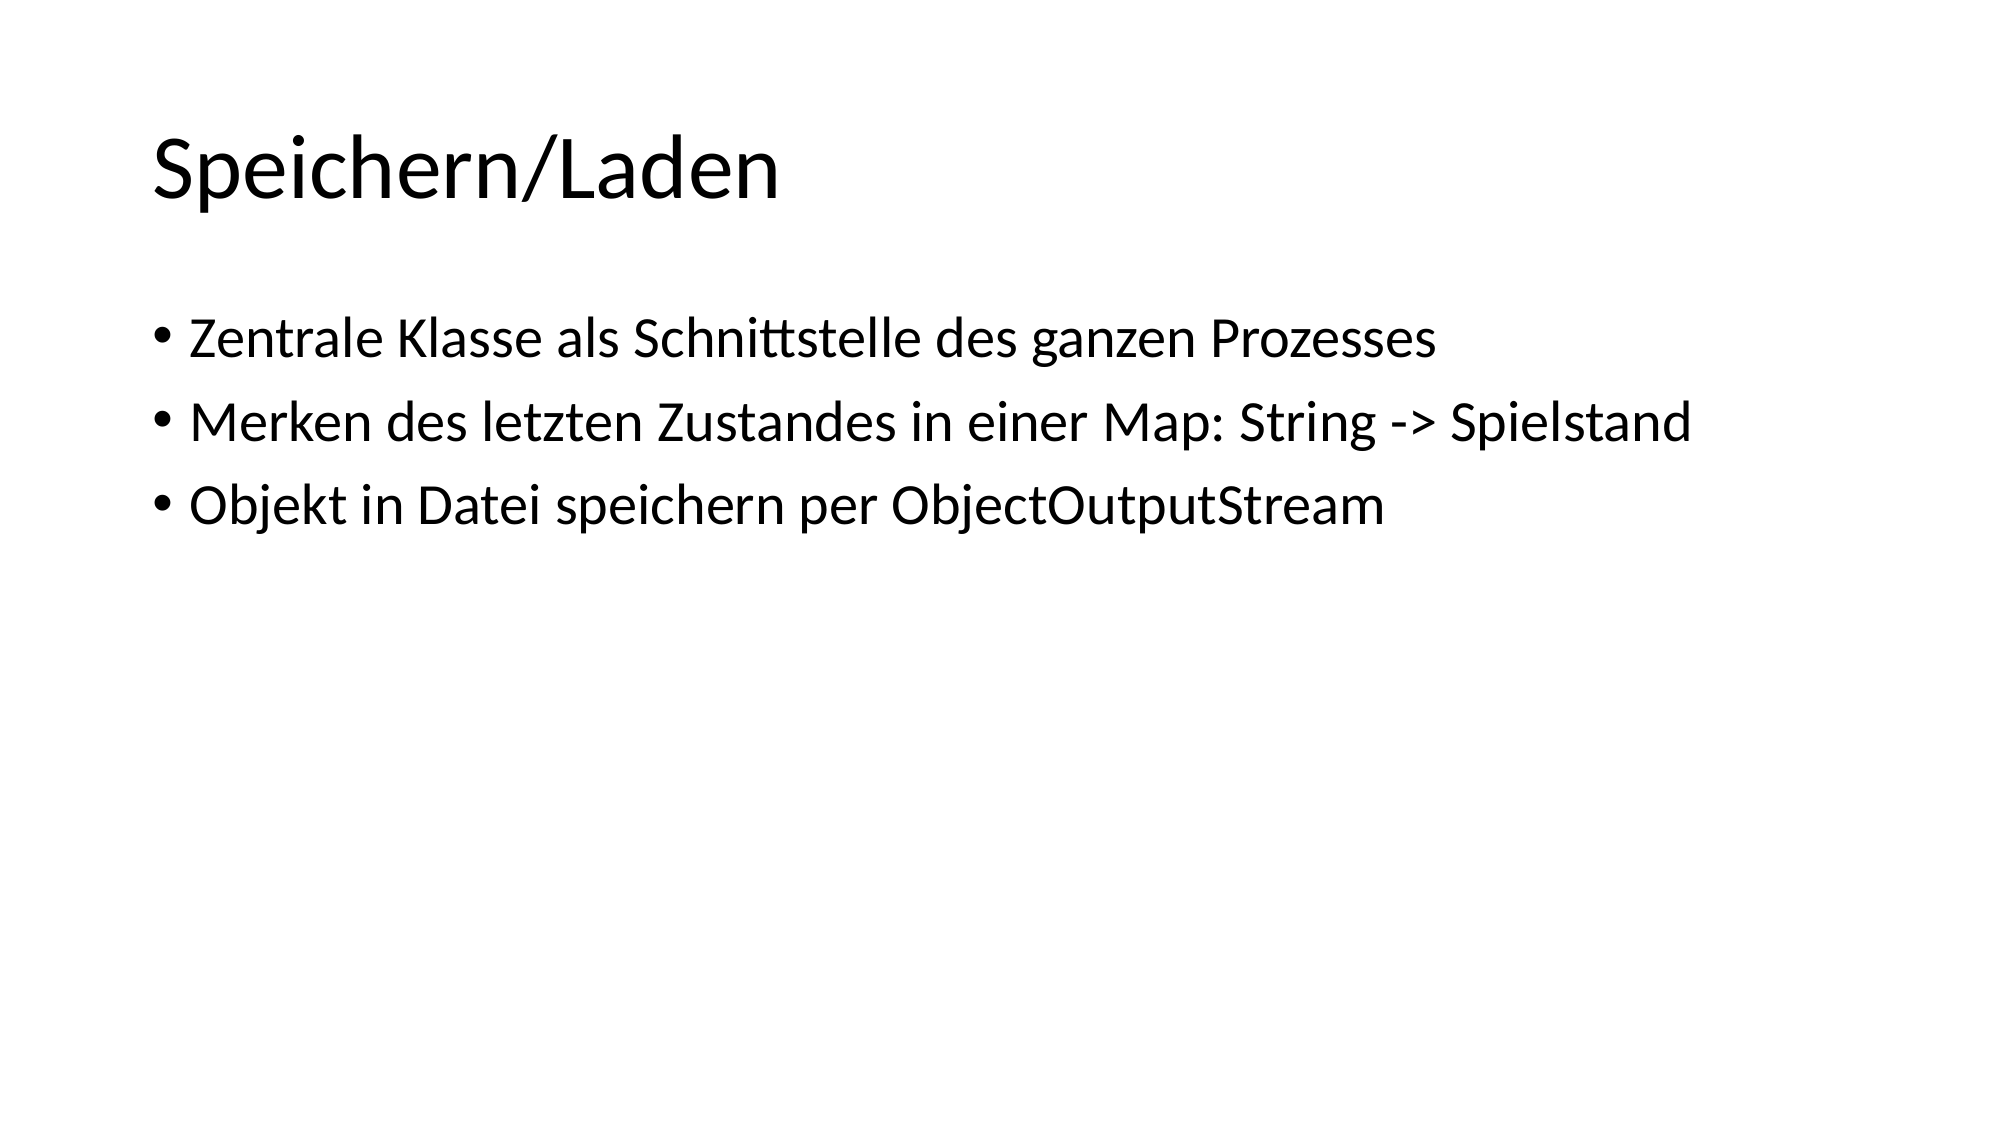

# Speichern/Laden
Zentrale Klasse als Schnittstelle des ganzen Prozesses
Merken des letzten Zustandes in einer Map: String -> Spielstand
Objekt in Datei speichern per ObjectOutputStream